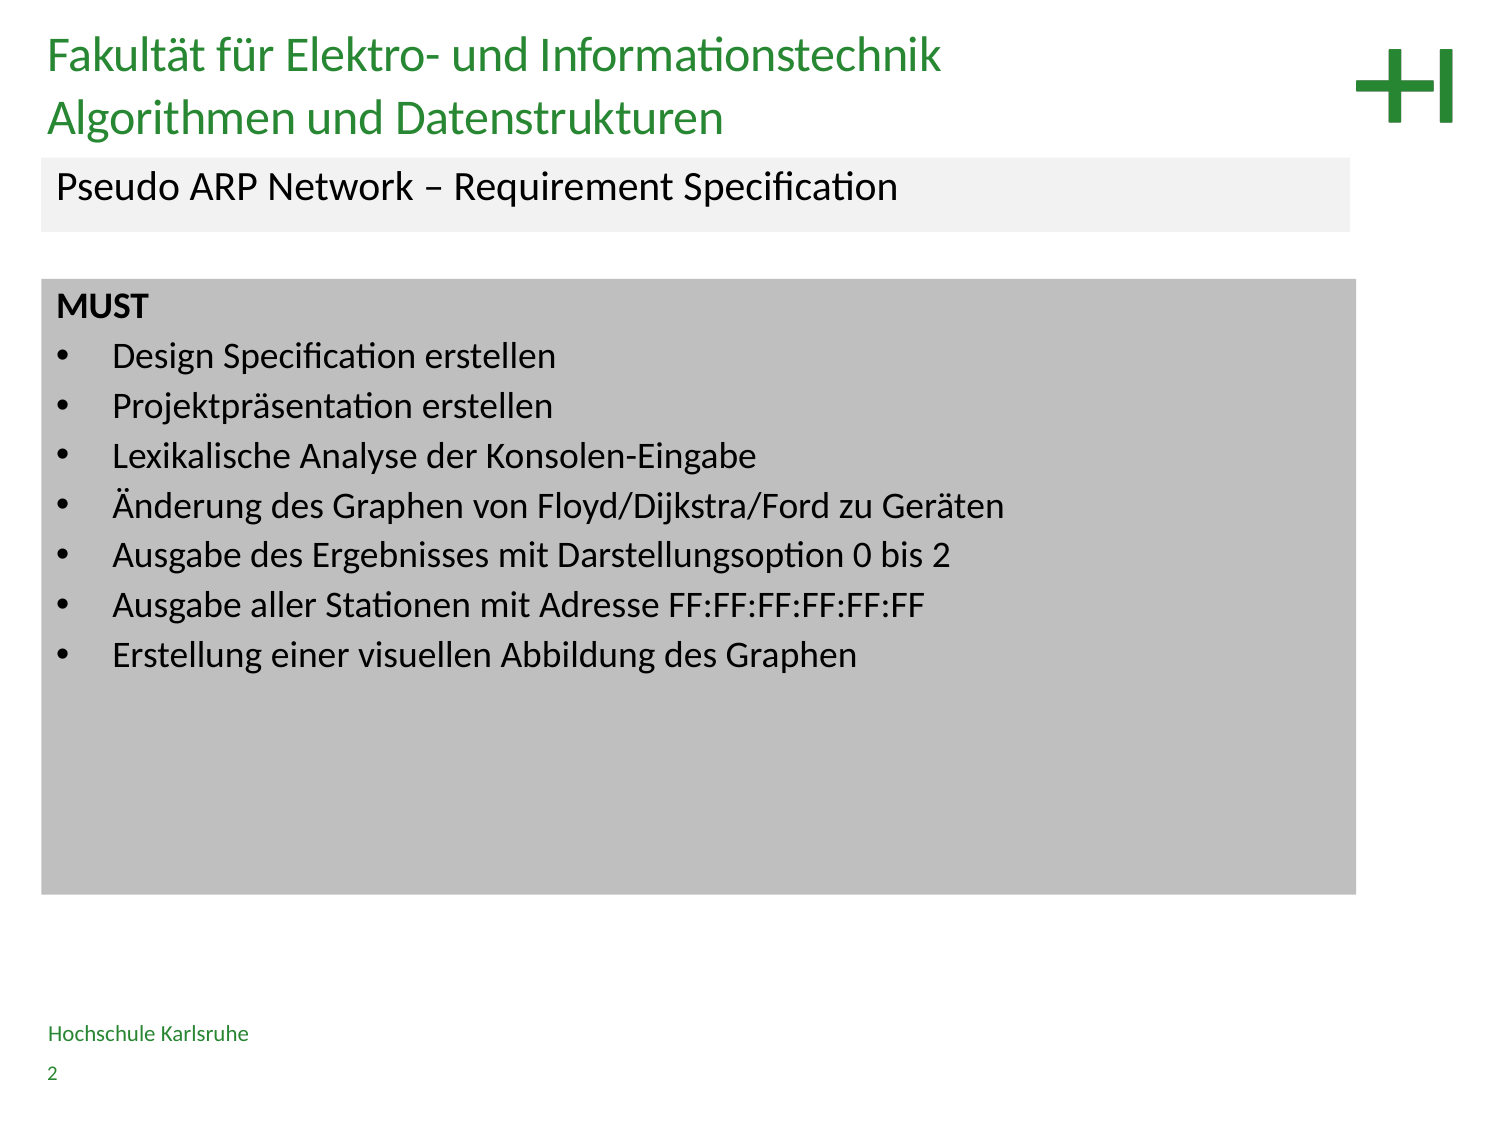

Fakultät für Elektro- und Informationstechnik
Algorithmen und Datenstrukturen
Pseudo ARP Network – Requirement Specification
MUST
Design Specification erstellen
Projektpräsentation erstellen
Lexikalische Analyse der Konsolen-Eingabe
Änderung des Graphen von Floyd/Dijkstra/Ford zu Geräten
Ausgabe des Ergebnisses mit Darstellungsoption 0 bis 2
Ausgabe aller Stationen mit Adresse FF:FF:FF:FF:FF:FF
Erstellung einer visuellen Abbildung des Graphen

Hochschule Karlsruhe
2